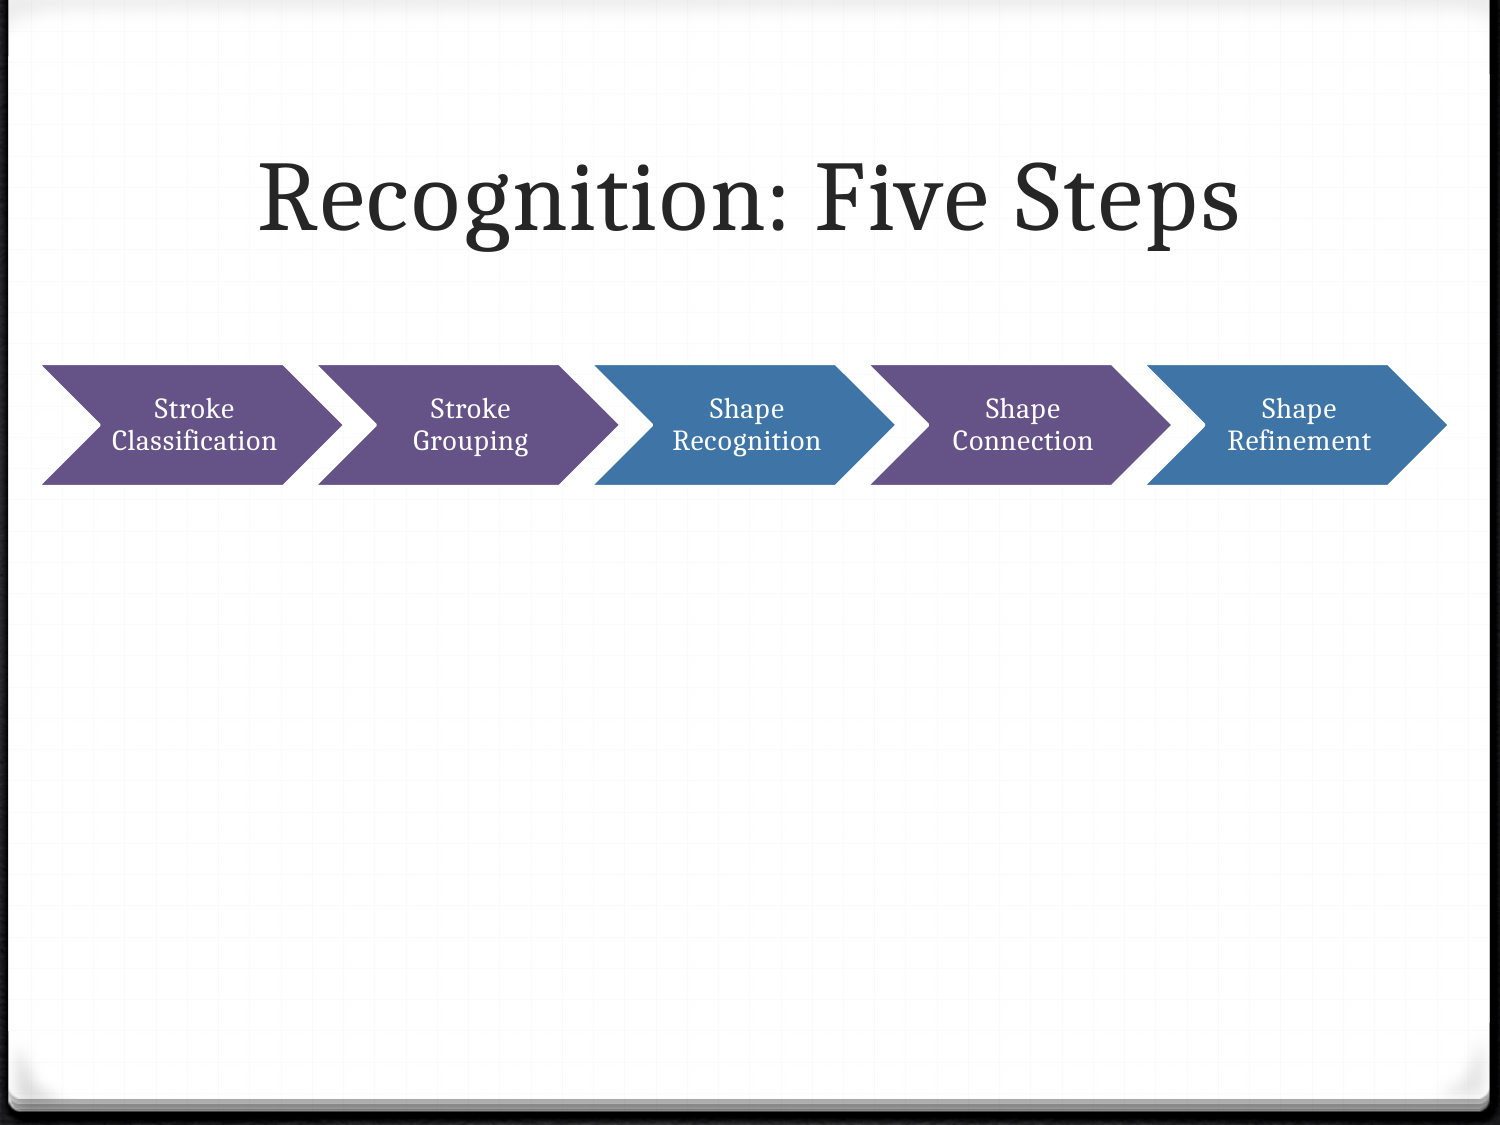

# Recognition: Five Steps
Stroke Classification
Stroke Grouping
Shape Recognition
Shape Connection
Shape Refinement